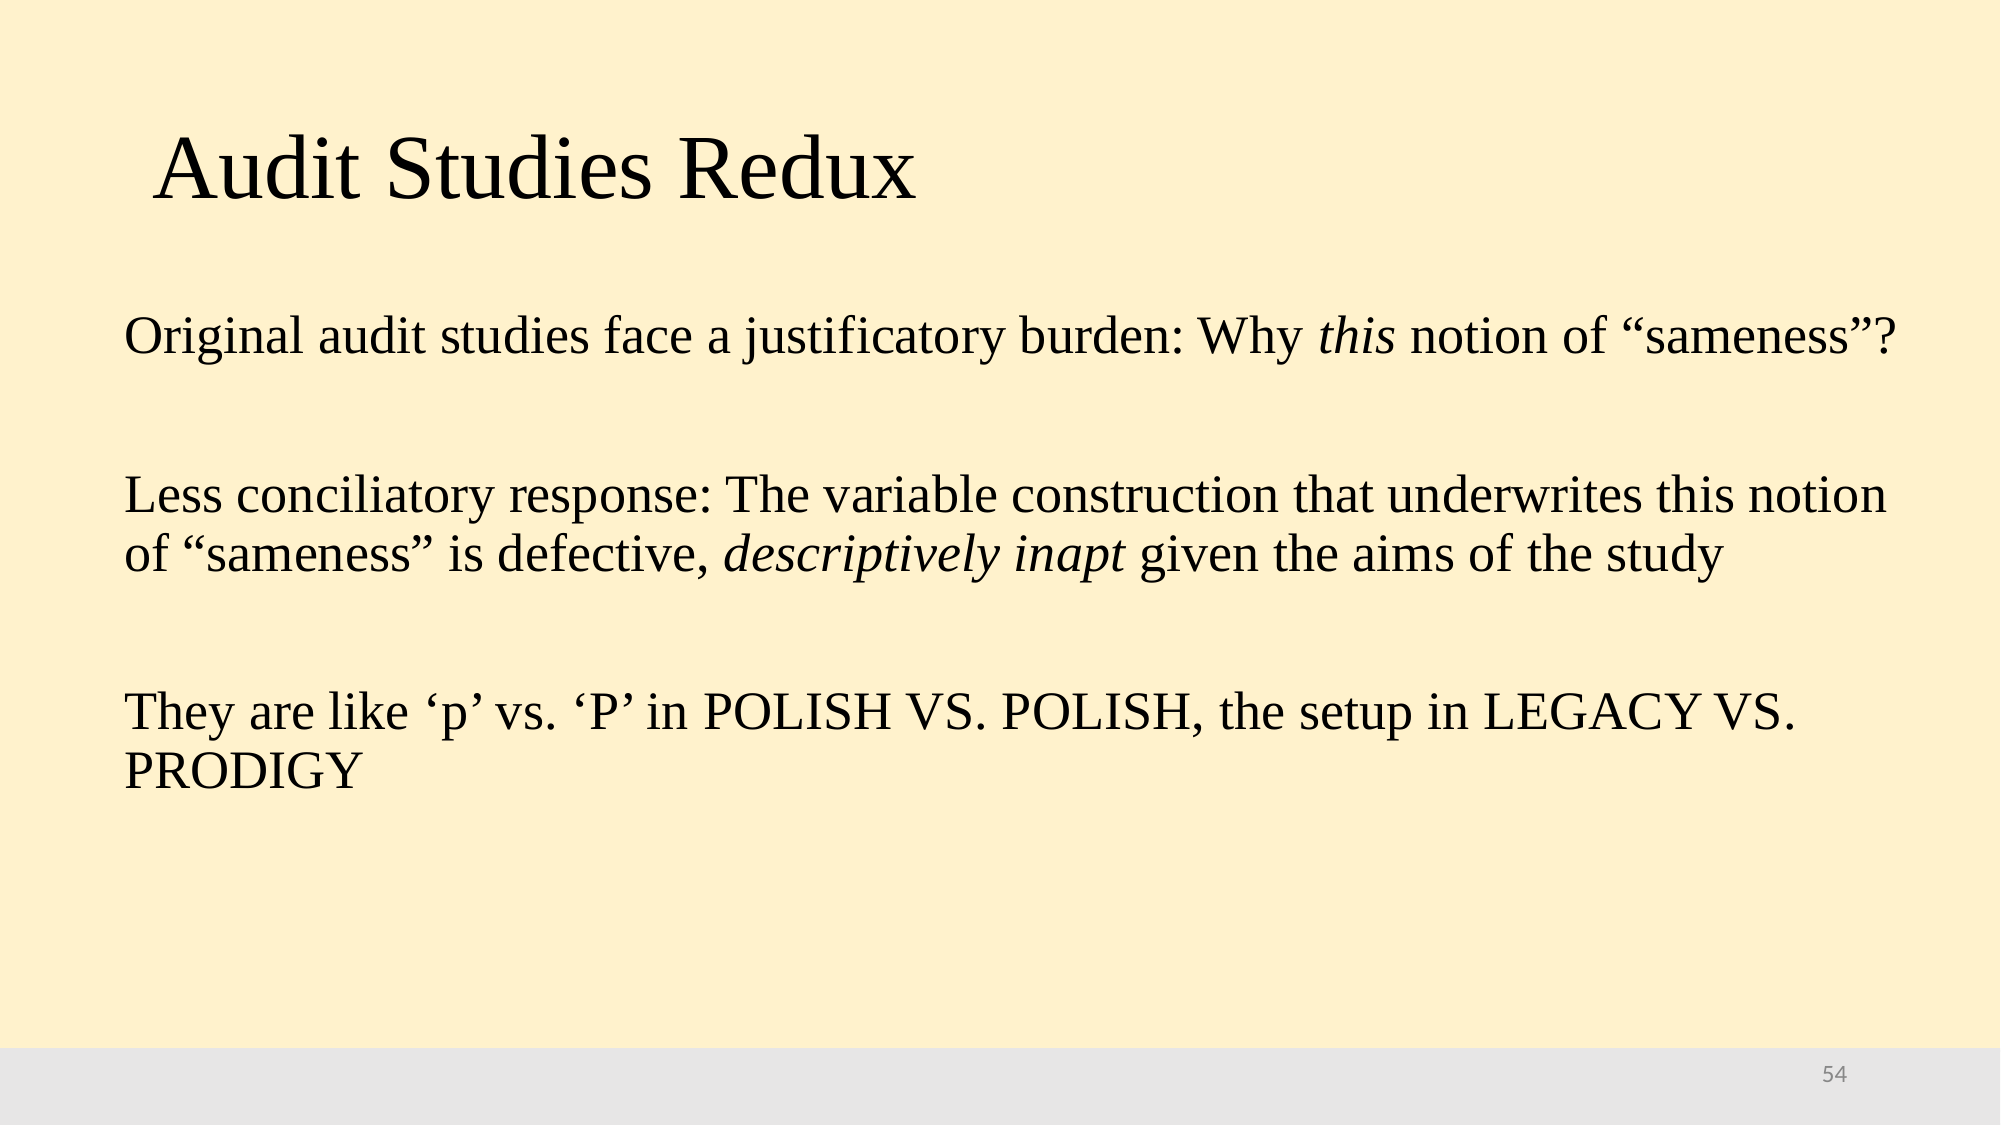

# Audit Studies Redux
Original audit studies face a justificatory burden: Why this notion of “sameness”?

Less conciliatory response: The variable construction that underwrites this notion of “sameness” is defective, descriptively inapt given the aims of the study

They are like ‘p’ vs. ‘P’ in polish vs. Polish, the setup in Legacy vs. Prodigy

54